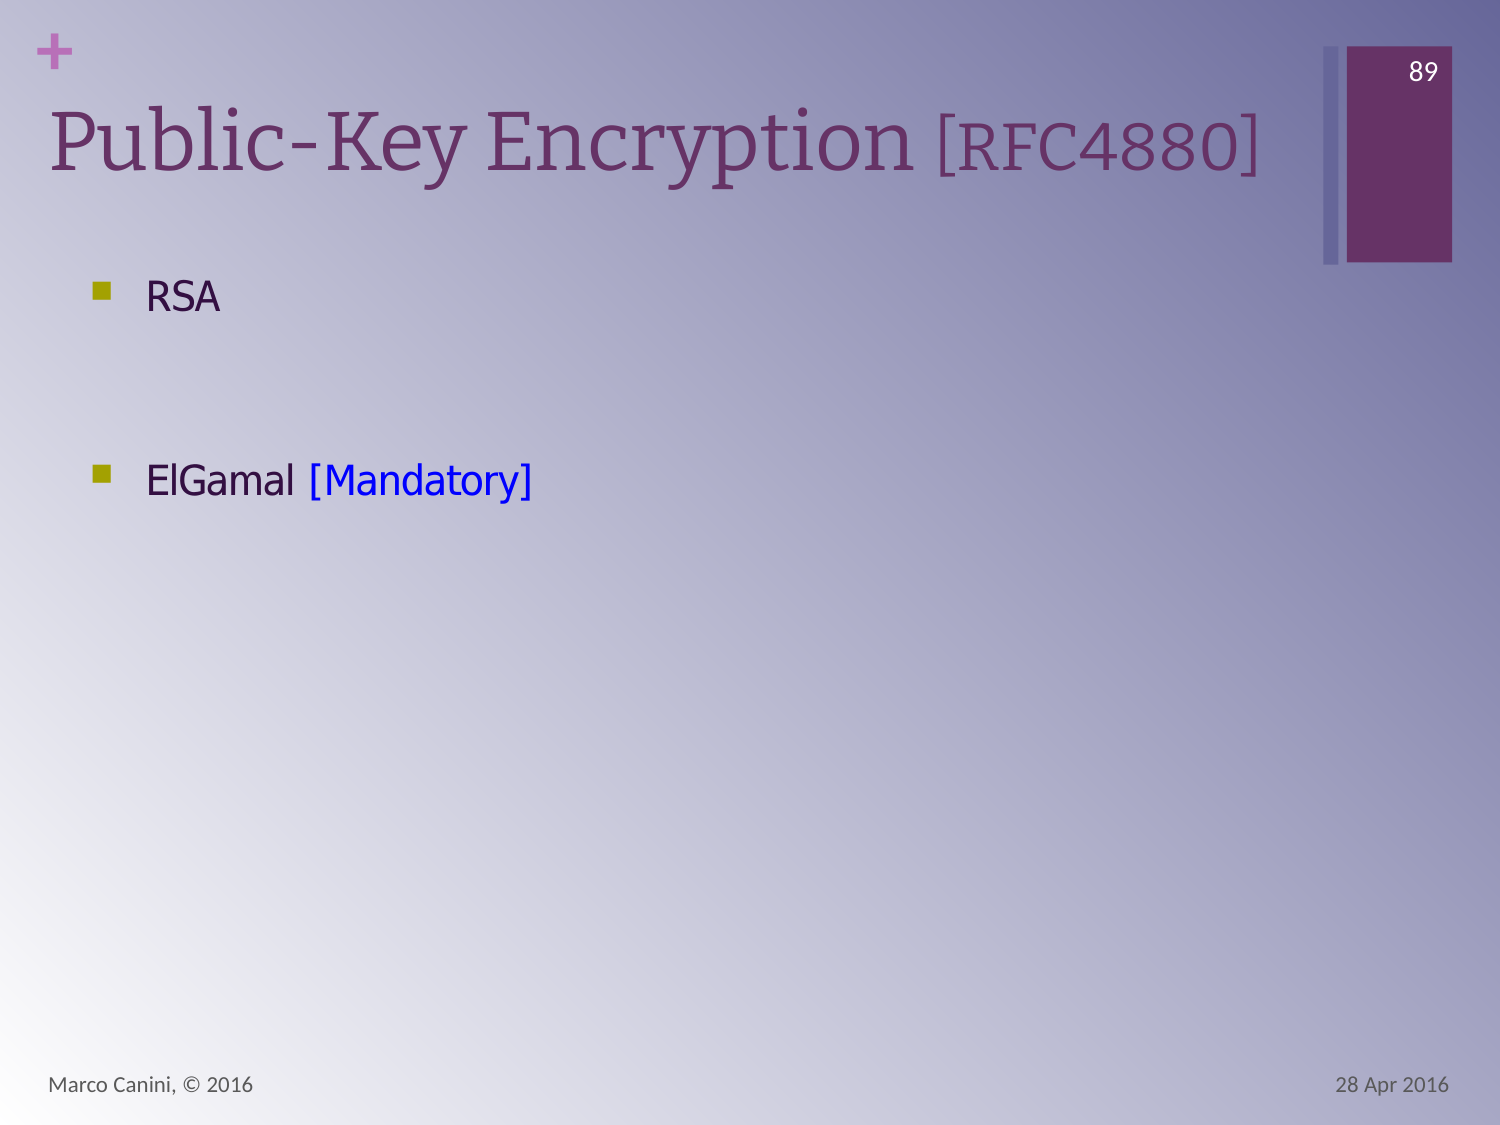

89
# Public-Key Encryption [RFC4880]
RSA

ElGamal [Mandatory]
Marco Canini, © 2016
28 Apr 2016